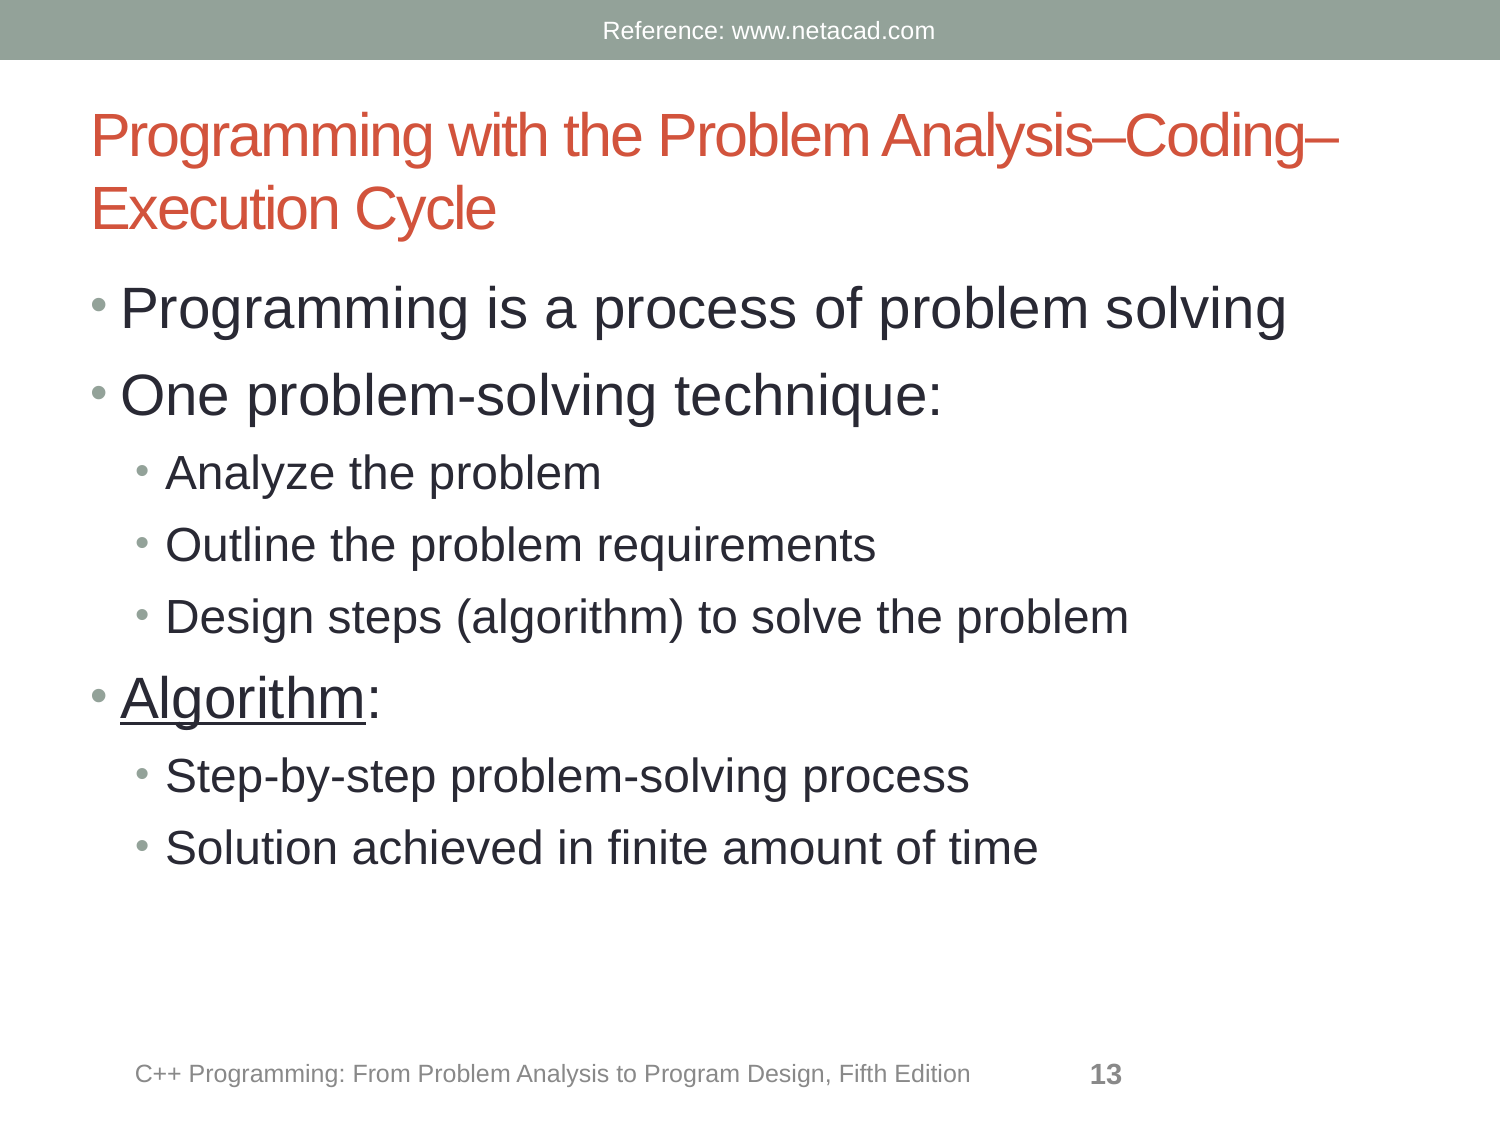

Programming with the Problem Analysis–Coding–Execution Cycle
Programming is a process of problem solving
One problem-solving technique:
Analyze the problem
Outline the problem requirements
Design steps (algorithm) to solve the problem
Algorithm:
Step-by-step problem-solving process
Solution achieved in finite amount of time
Reference: www.netacad.com
C++ Programming: From Problem Analysis to Program Design, Fifth Edition
13